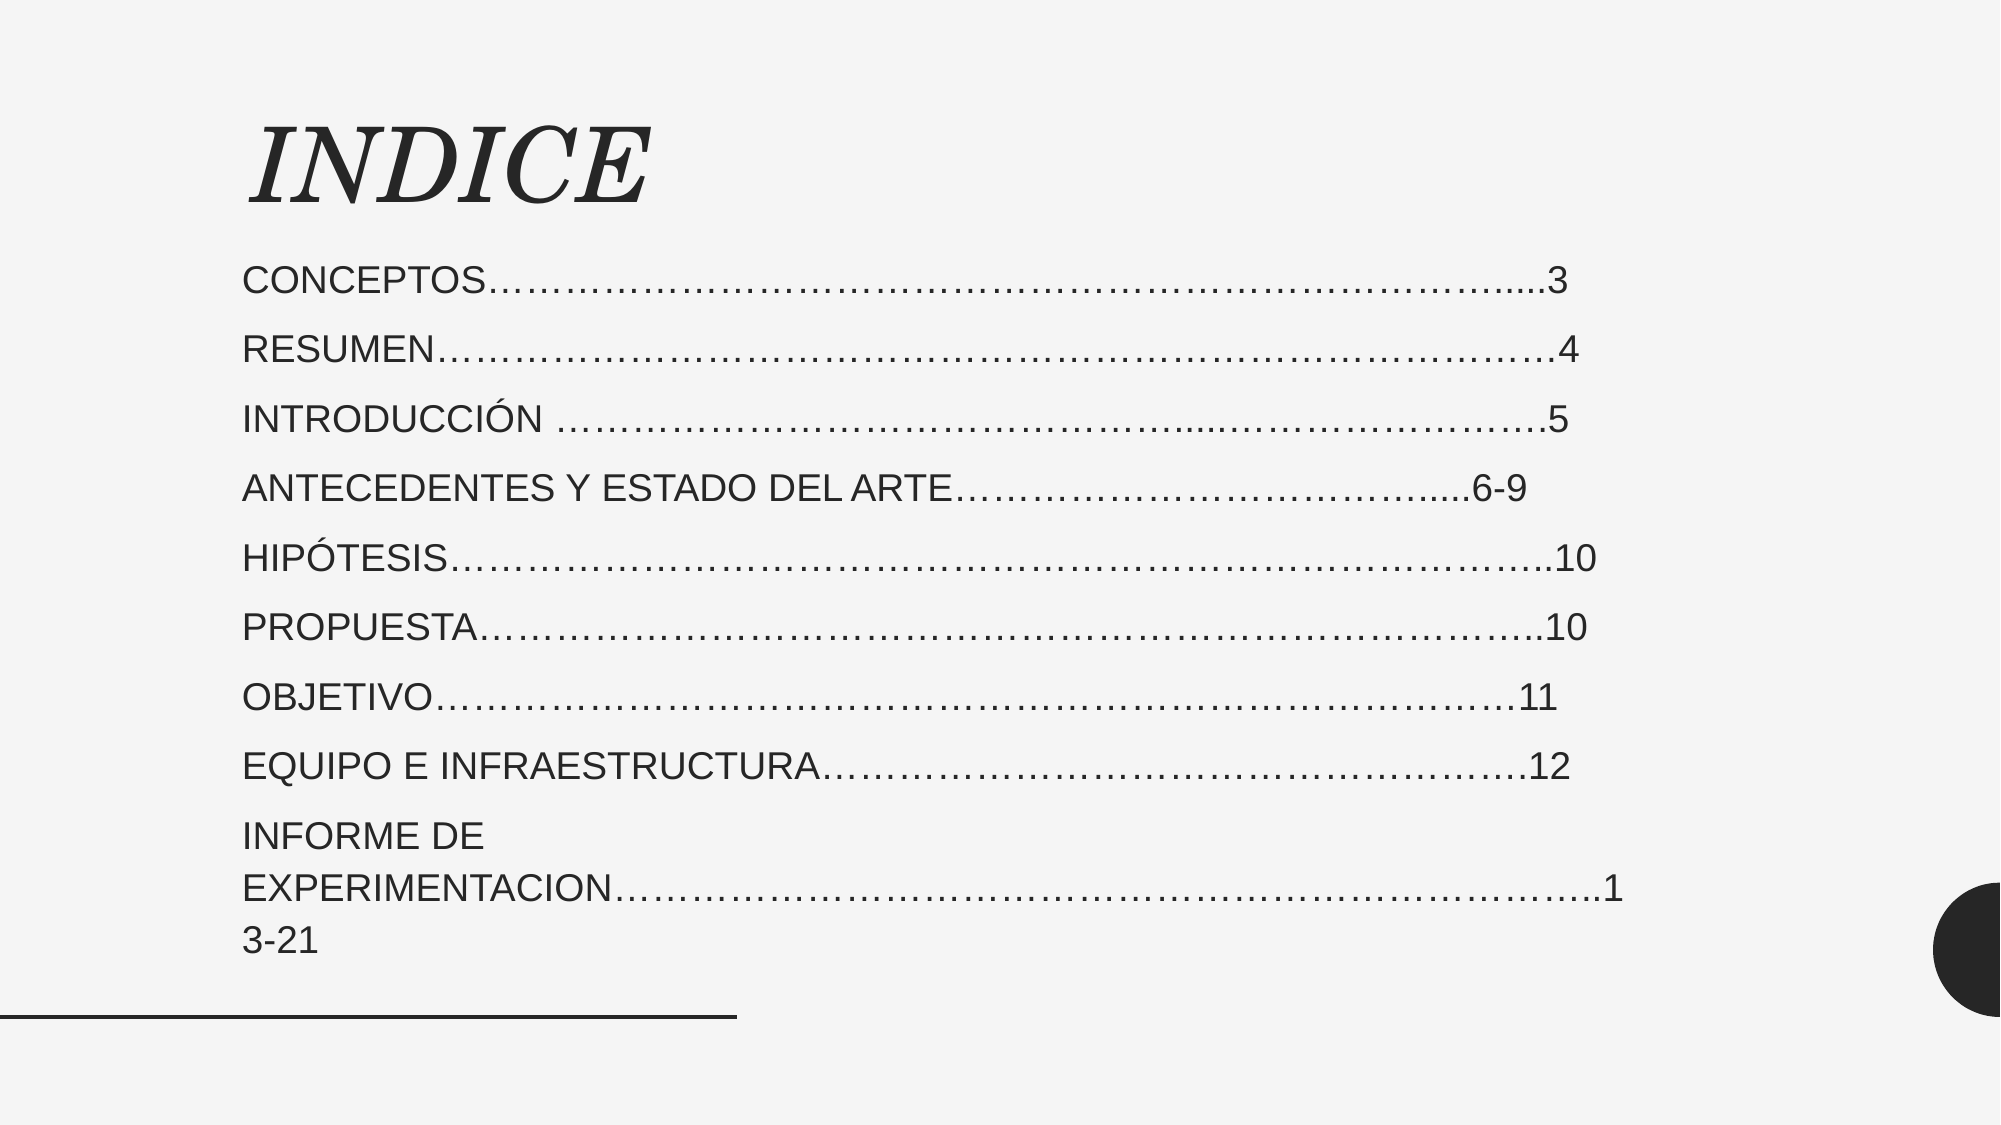

# INDICE
CONCEPTOS…………………………………………………………………….....3
RESUMEN……………………………………………………………………………4
INTRODUCCIÓN ………………………………………….....…………………….5
ANTECEDENTES Y ESTADO DEL ARTE……………………………….....6-9
HIPÓTESIS…………………………………………………………………………..10
PROPUESTA………………………………………………………………………..10
OBJETIVO…………………………………………………………………………11
EQUIPO E INFRAESTRUCTURA……………………………………………….12
INFORME DE EXPERIMENTACION…………………………………………………………………..13-21